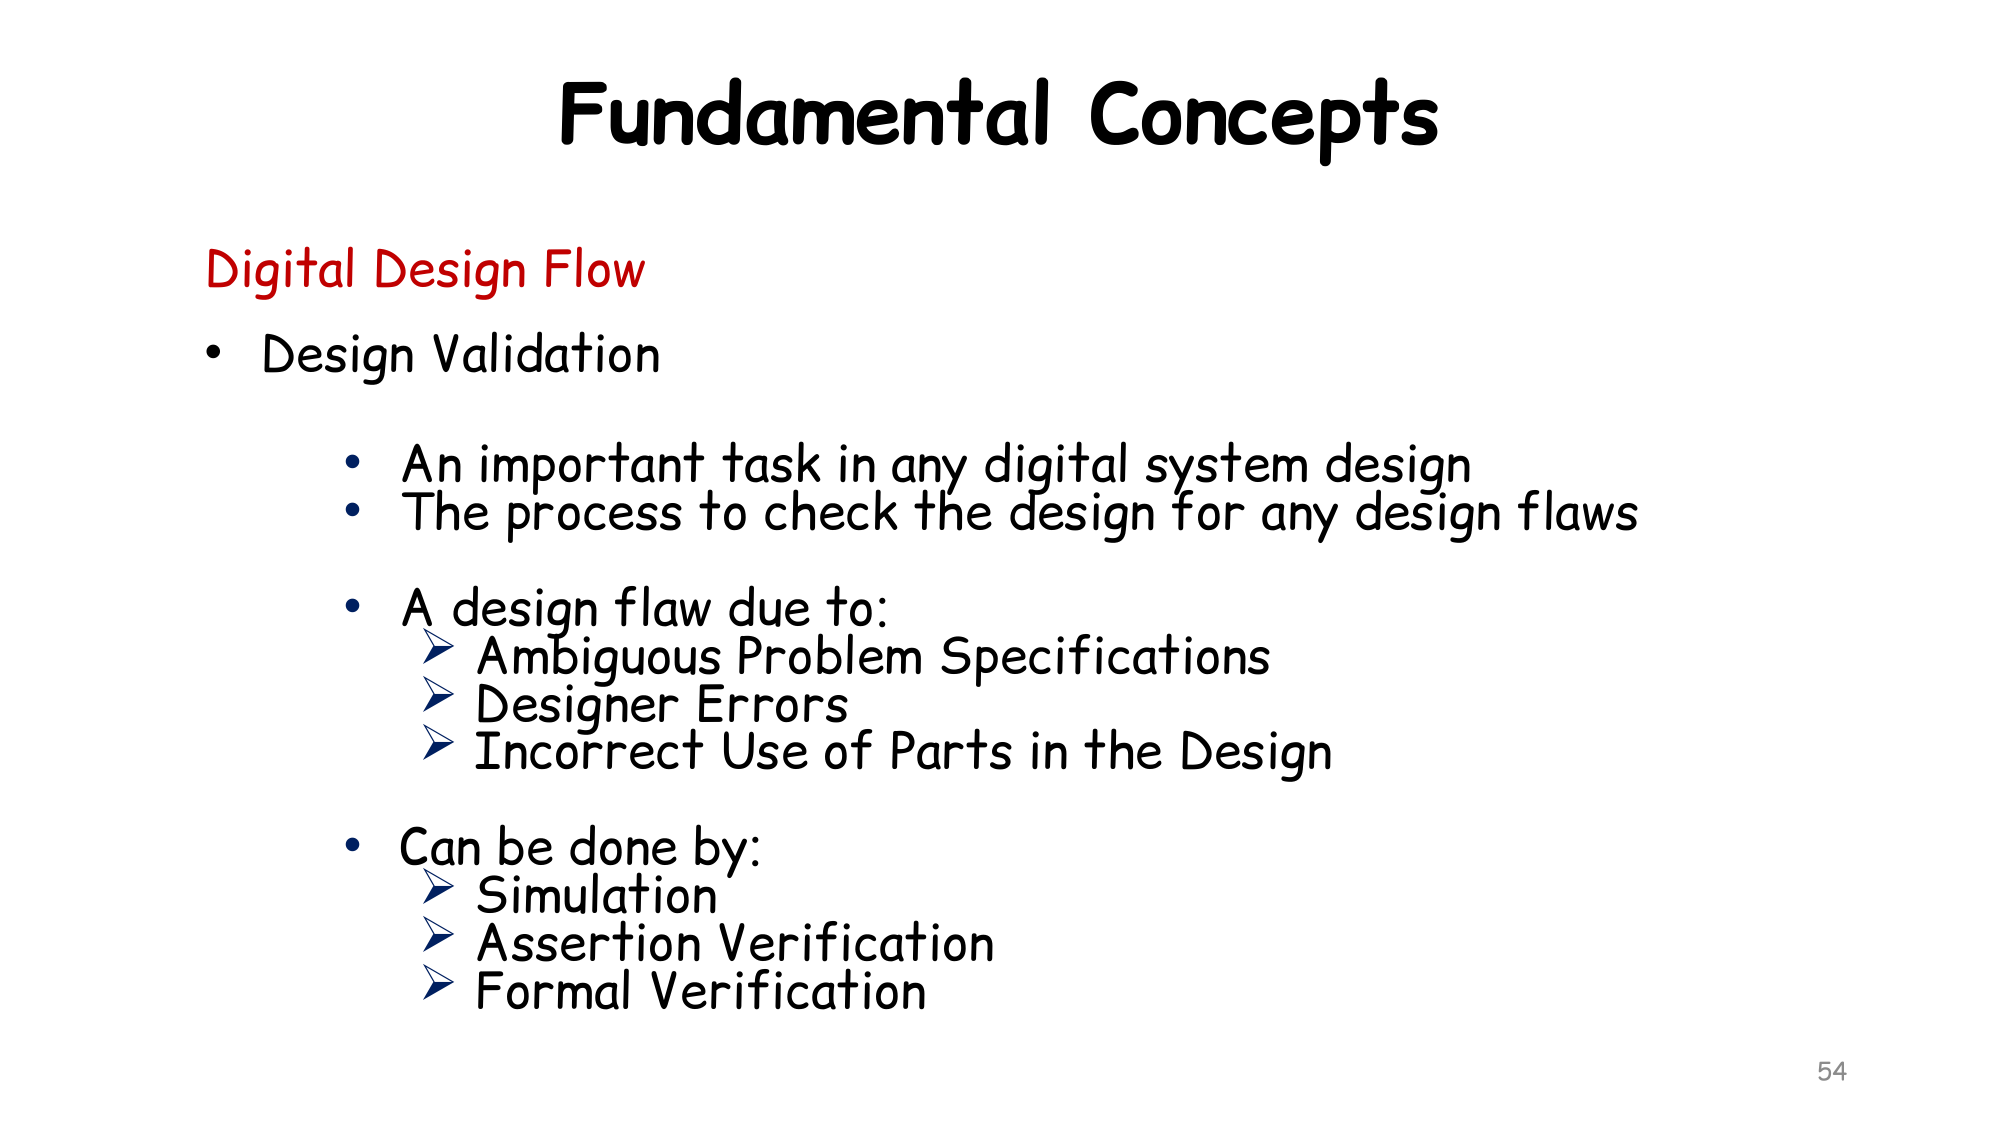

# Fundamental Concepts
Digital Design Flow

Design Validation
An important task in any digital system design
The process to check the design for any design flaws

A design flaw due to:
Ambiguous Problem Specifications
Designer Errors
Incorrect Use of Parts in the Design

Can be done by:
Simulation
Assertion Verification
Formal Verification
54